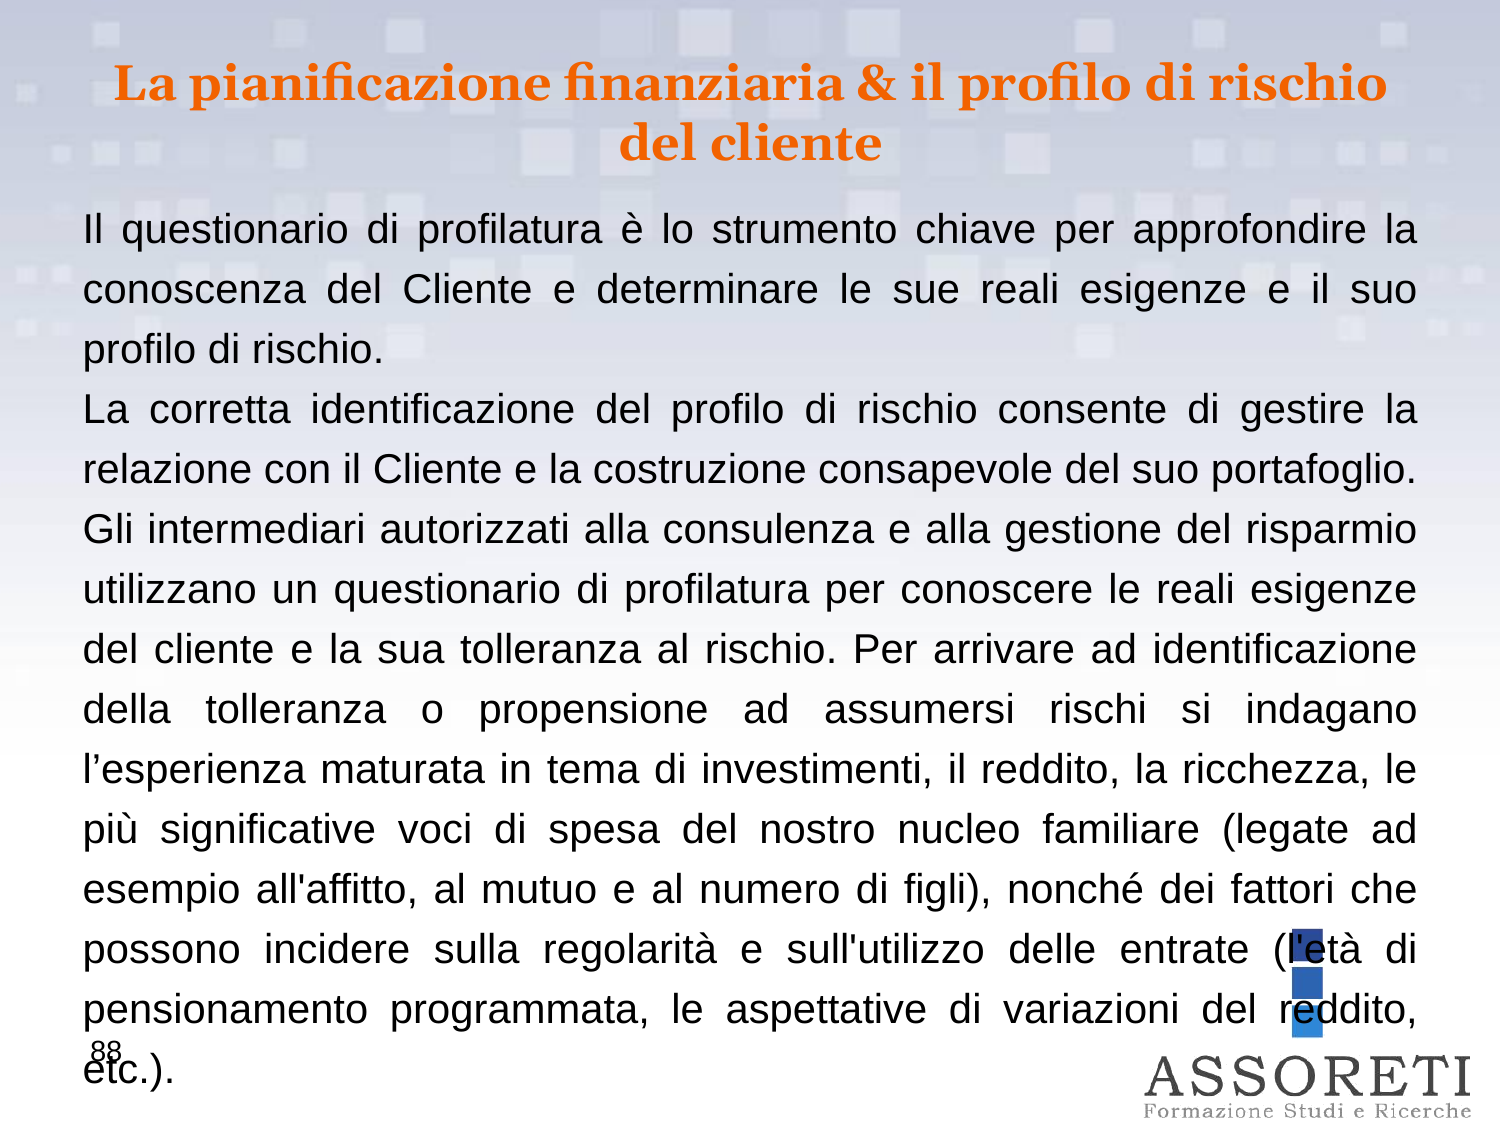

La pianificazione finanziaria & il profilo di rischio del cliente
Il questionario di profilatura è lo strumento chiave per approfondire la conoscenza del Cliente e determinare le sue reali esigenze e il suo profilo di rischio.
La corretta identificazione del profilo di rischio consente di gestire la relazione con il Cliente e la costruzione consapevole del suo portafoglio.
Gli intermediari autorizzati alla consulenza e alla gestione del risparmio utilizzano un questionario di profilatura per conoscere le reali esigenze del cliente e la sua tolleranza al rischio. Per arrivare ad identificazione della tolleranza o propensione ad assumersi rischi si indagano l’esperienza maturata in tema di investimenti, il reddito, la ricchezza, le più significative voci di spesa del nostro nucleo familiare (legate ad esempio all'affitto, al mutuo e al numero di figli), nonché dei fattori che possono incidere sulla regolarità e sull'utilizzo delle entrate (l'età di pensionamento programmata, le aspettative di variazioni del reddito, etc.).
88